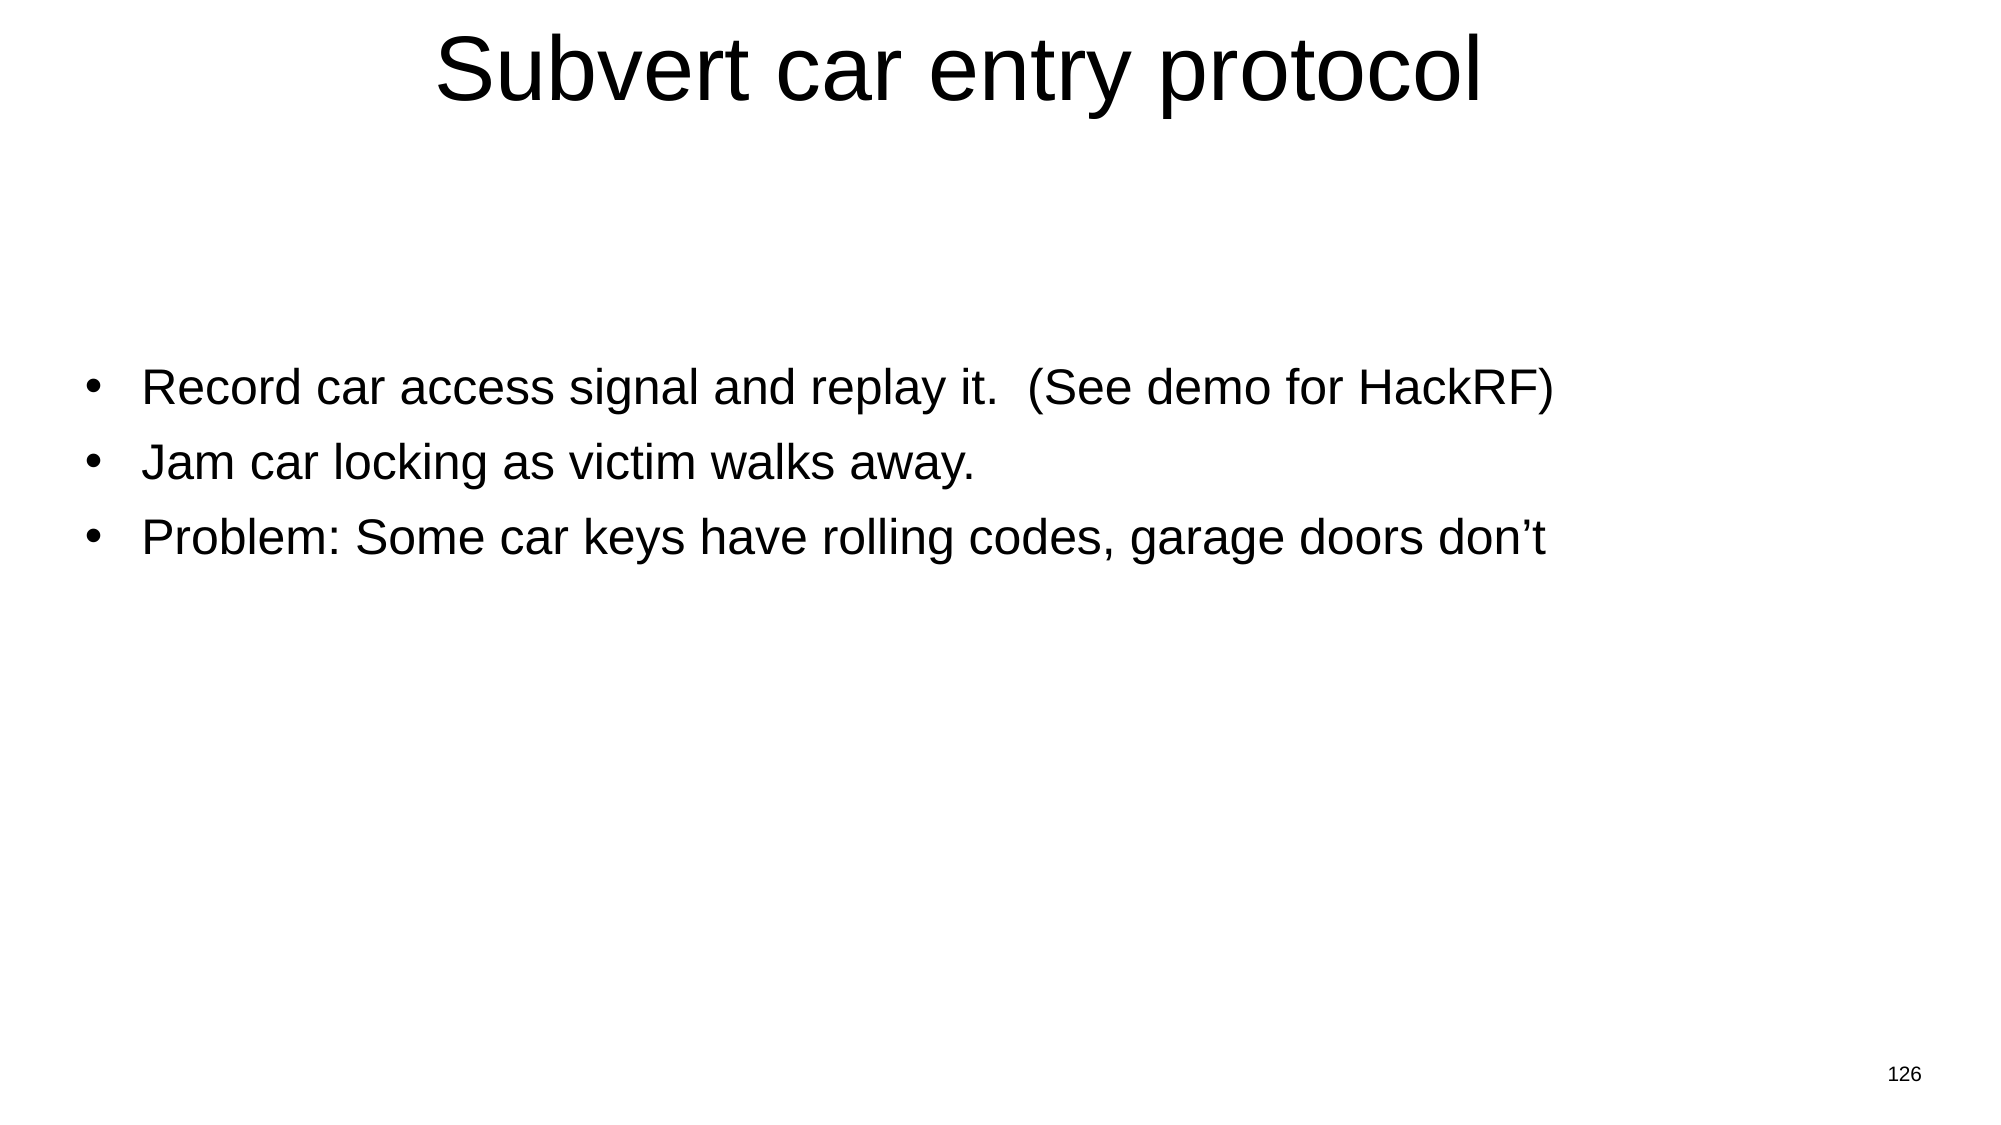

# Subvert car entry protocol
Record car access signal and replay it.  (See demo for HackRF)
Jam car locking as victim walks away.
Problem: Some car keys have rolling codes, garage doors don’t
126